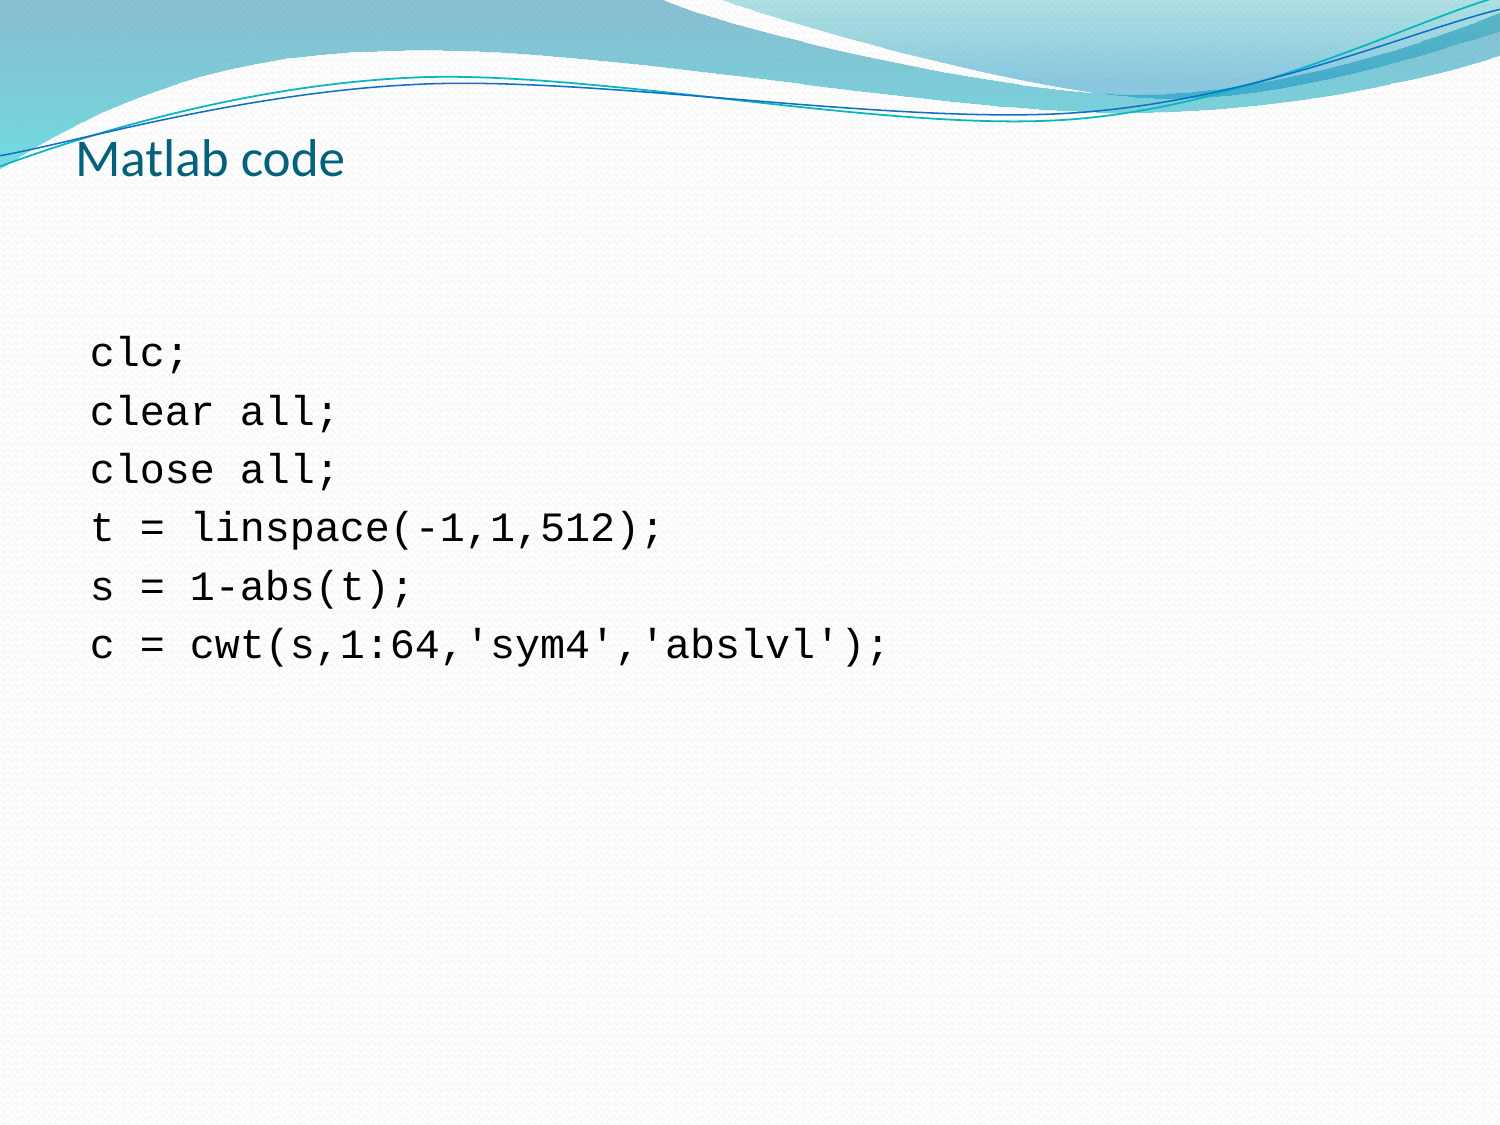

# Matlab code
clc;
clear all;
close all;
t = linspace(-1,1,512);
s = 1-abs(t);
c = cwt(s,1:64,'sym4','abslvl');